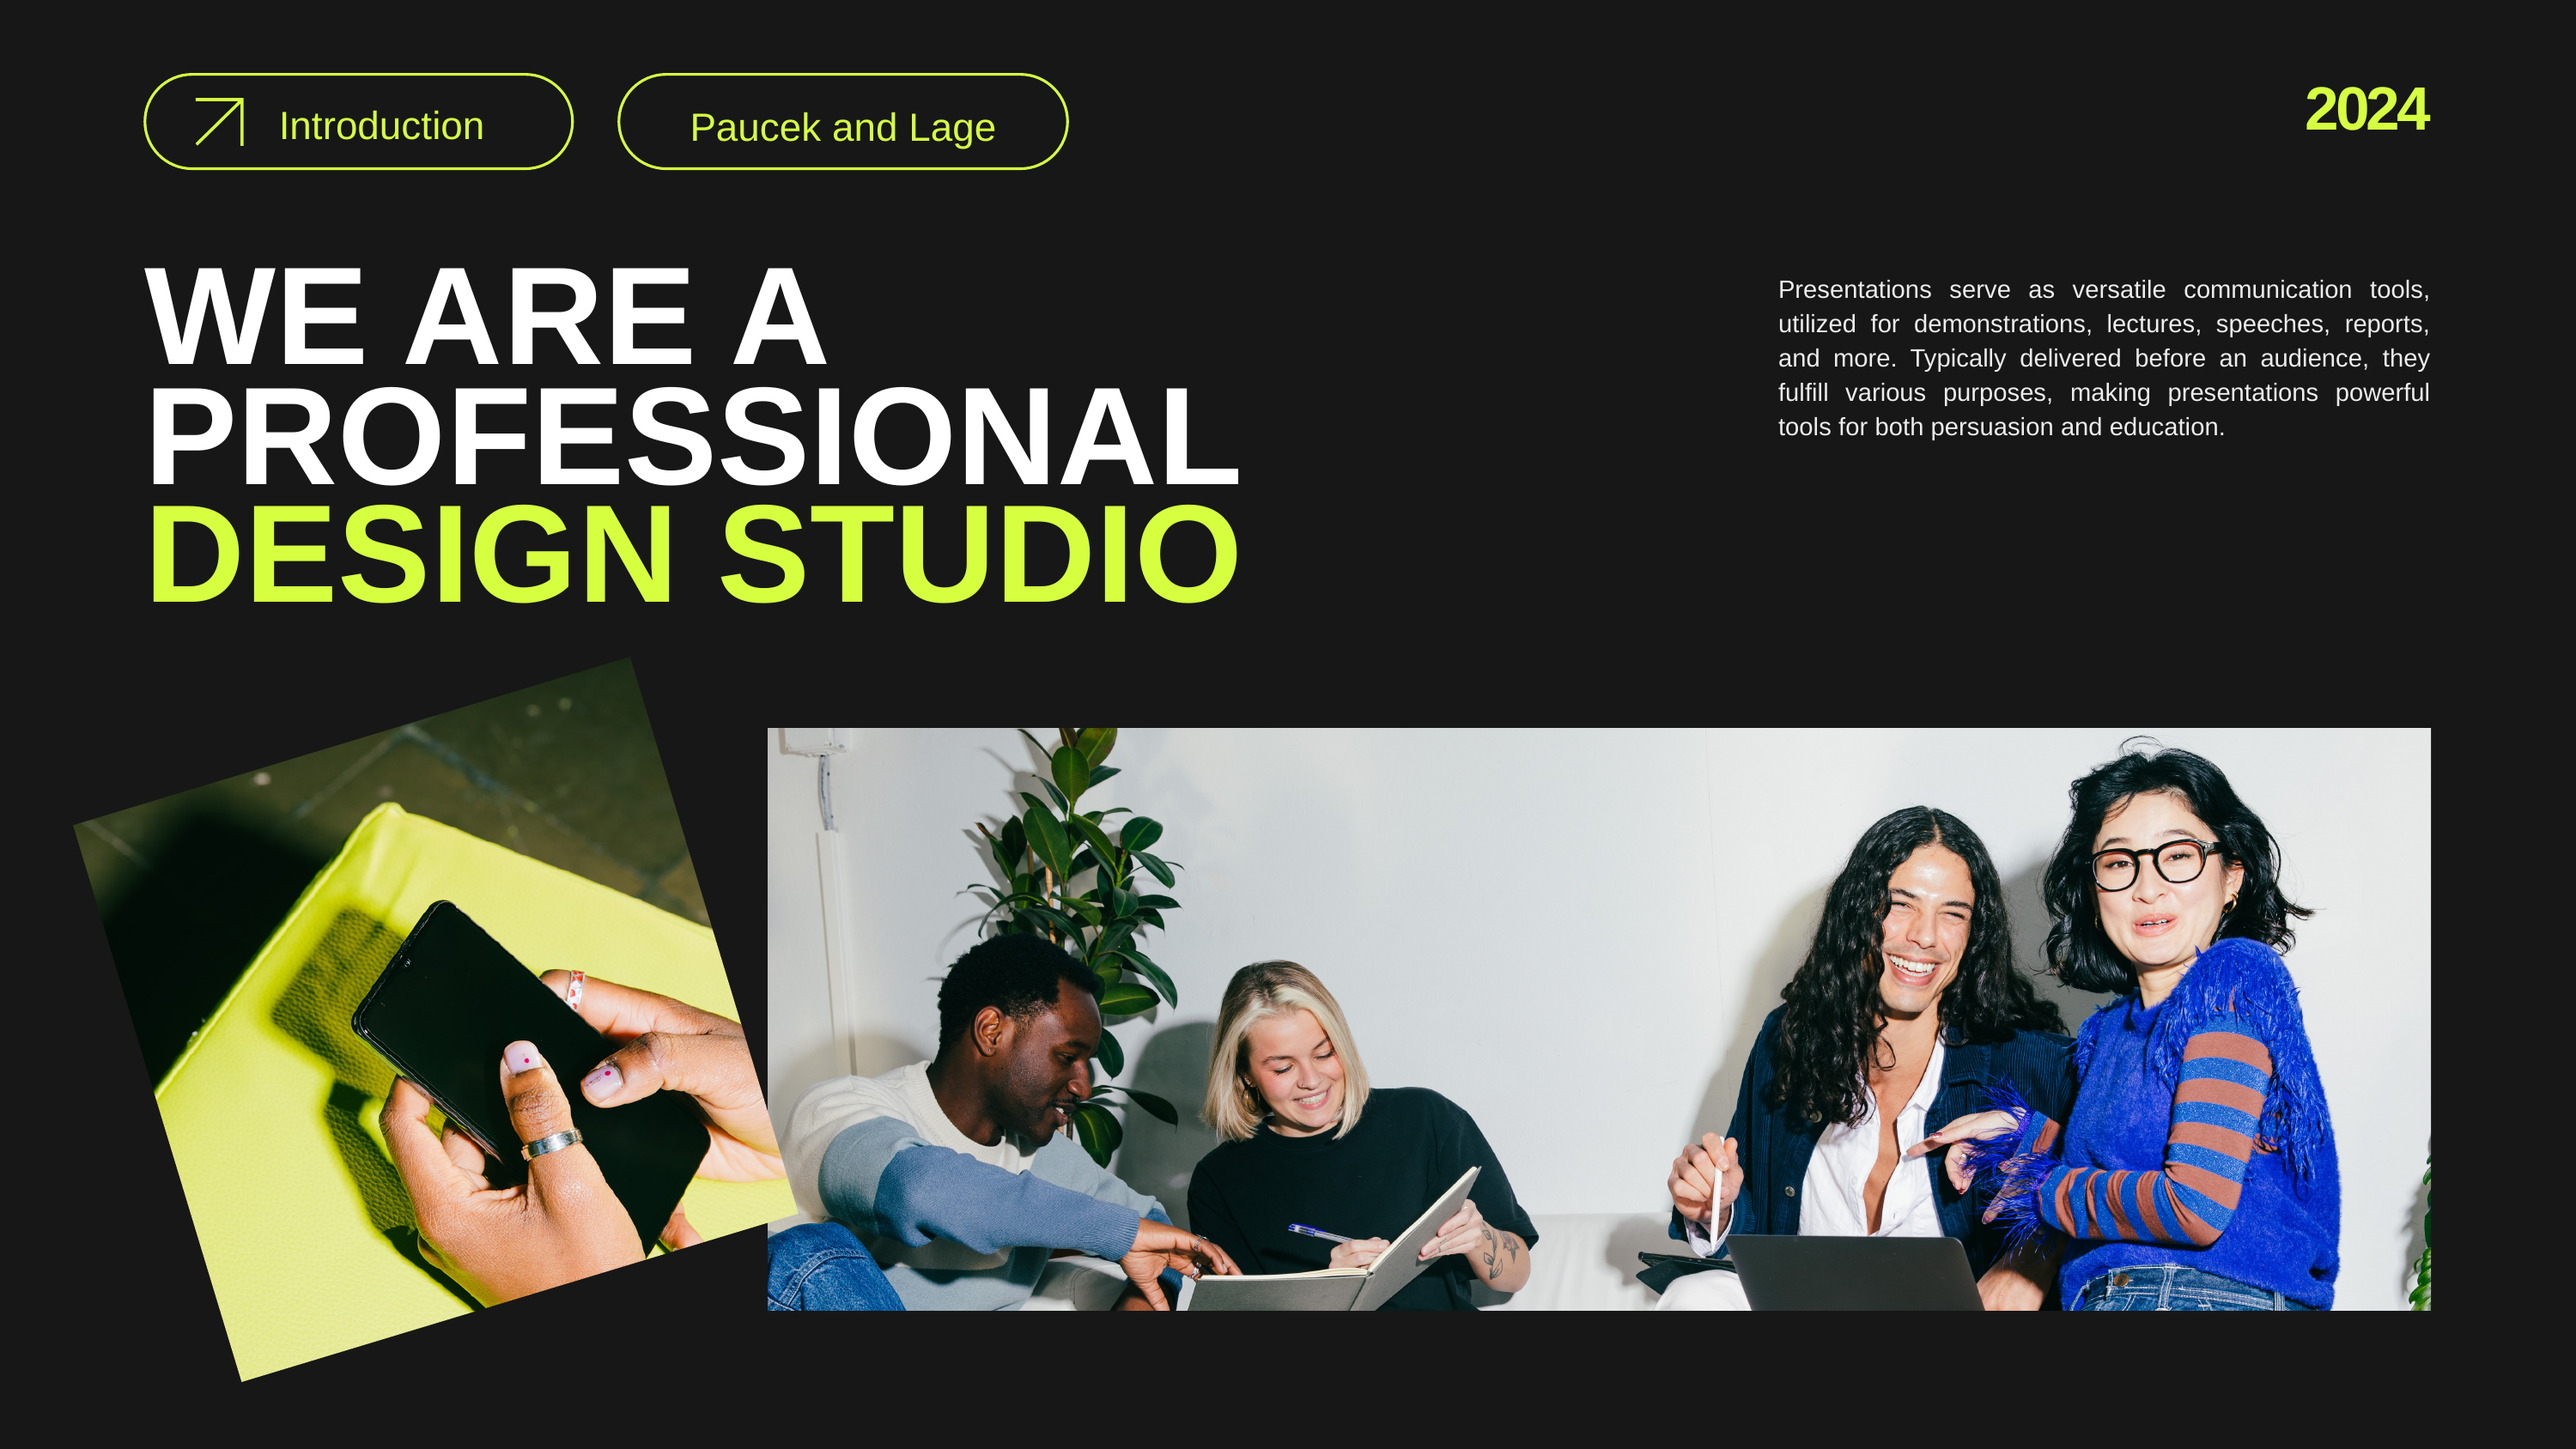

Paucek and Lage
2024
Introduction

Presentations serve as versatile communication tools, utilized for demonstrations, lectures, speeches, reports, and more. Typically delivered before an audience, they fulfill various purposes, making presentations powerful tools for both persuasion and education.
WE ARE A PROFESSIONAL
DESIGN STUDIO